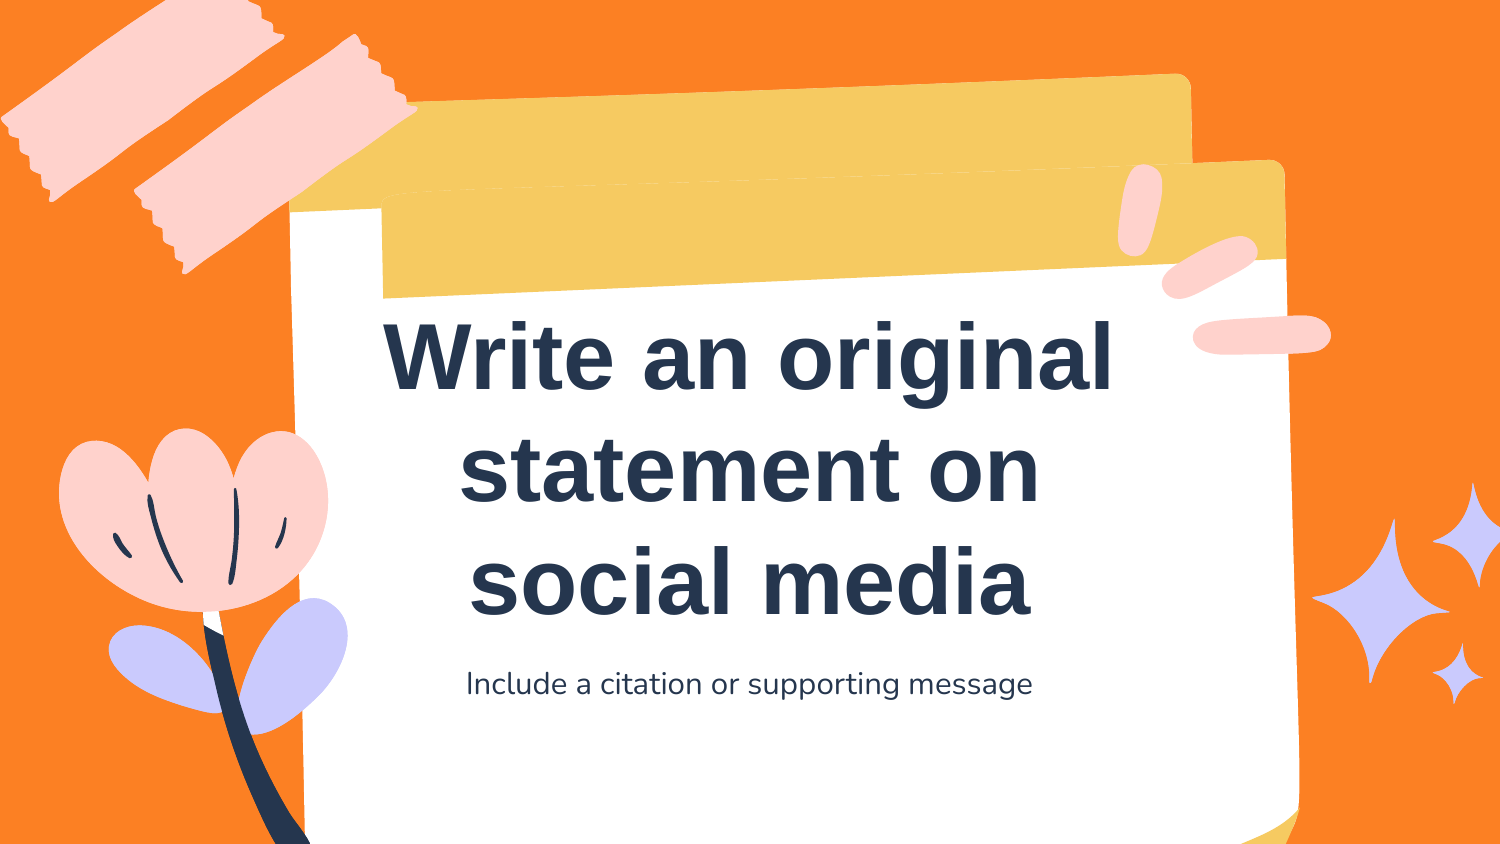

Write an original statement on social media
Include a citation or supporting message